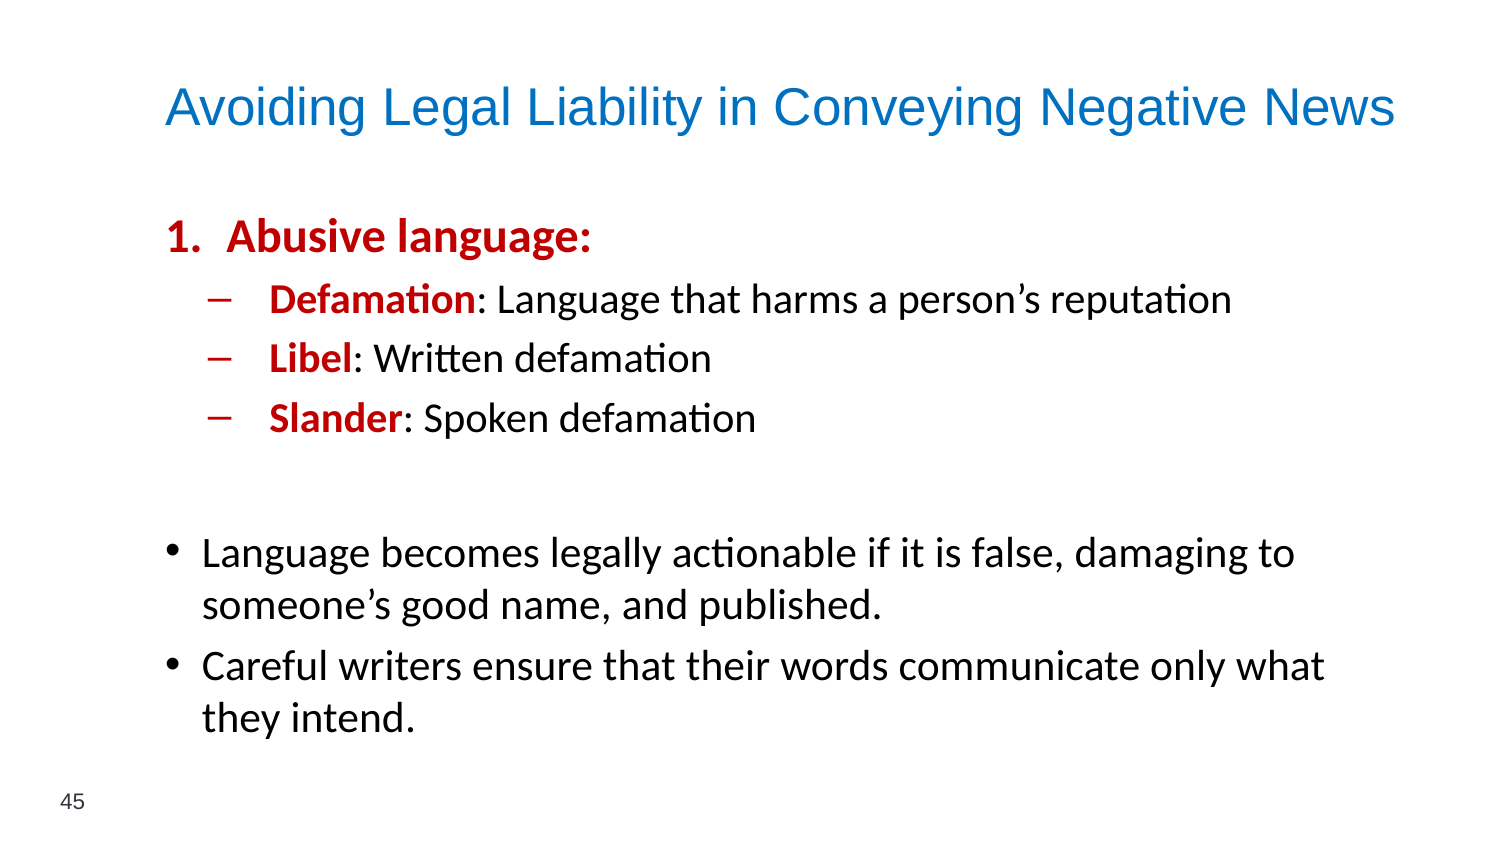

# Avoiding Legal Liability in Conveying Negative News
Abusive language:
Defamation: Language that harms a person’s reputation
Libel: Written defamation
Slander: Spoken defamation

Language becomes legally actionable if it is false, damaging to someone’s good name, and published.
Careful writers ensure that their words communicate only what they intend.

45